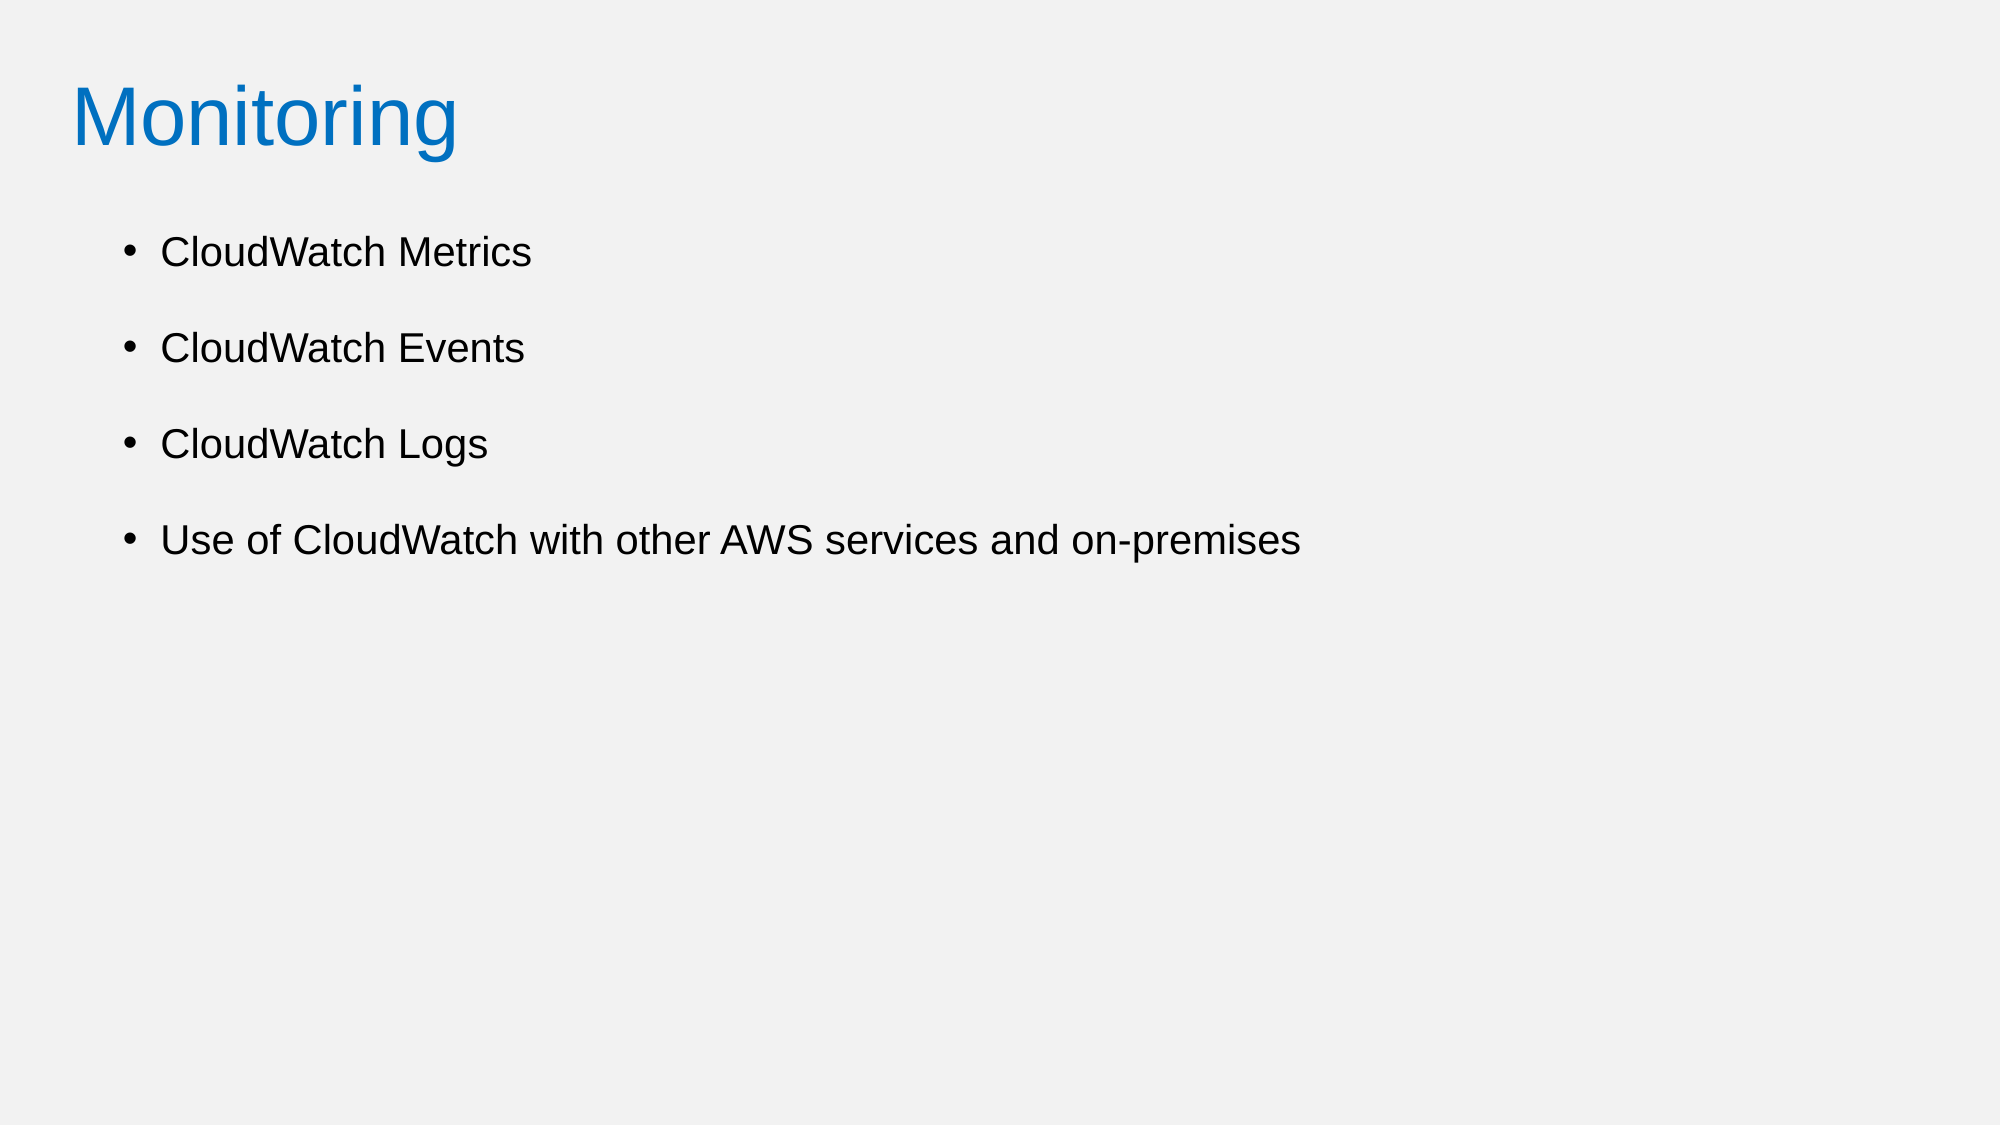

# Monitoring
CloudWatch Metrics
CloudWatch Events
CloudWatch Logs
Use of CloudWatch with other AWS services and on-premises